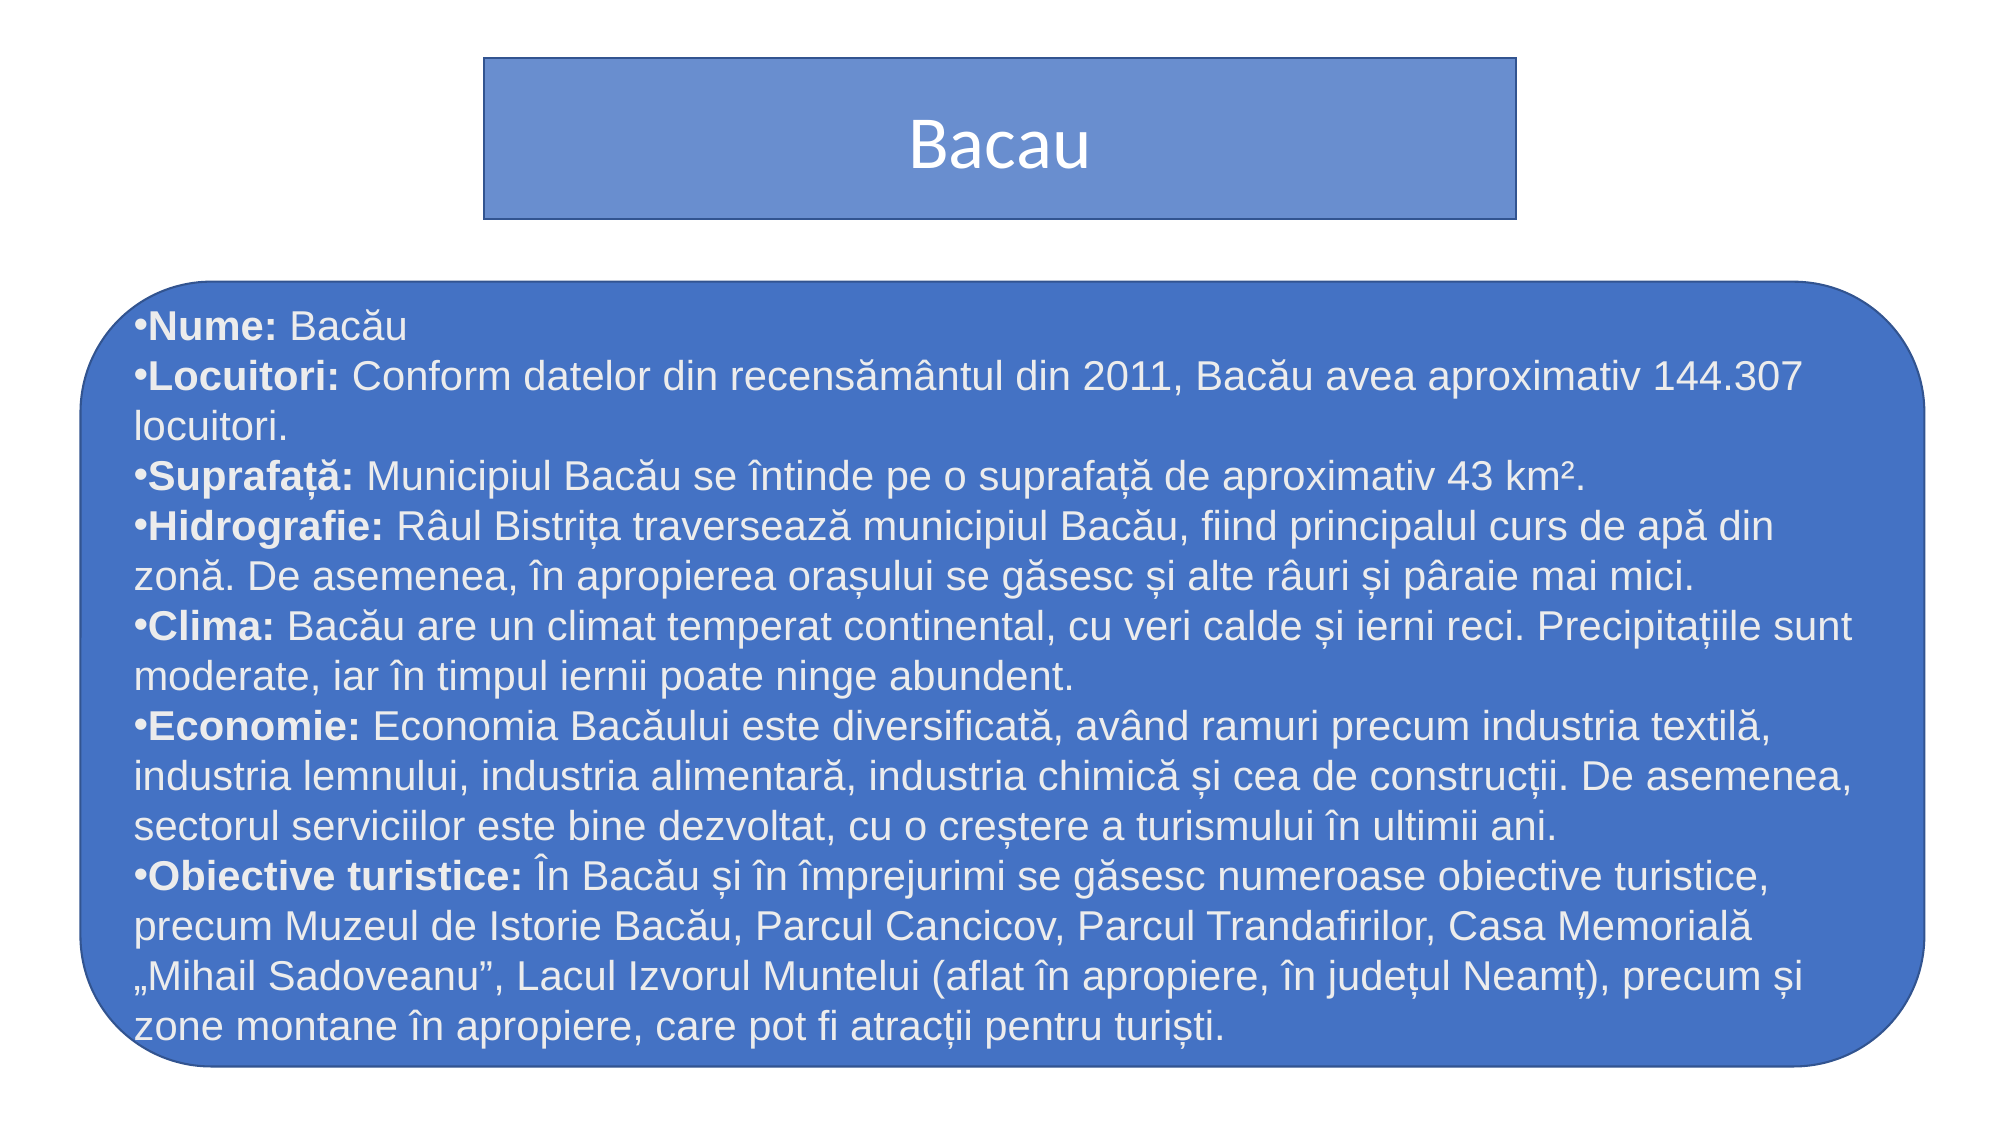

Bacau
Nume: Bacău
Locuitori: Conform datelor din recensământul din 2011, Bacău avea aproximativ 144.307 locuitori.
Suprafață: Municipiul Bacău se întinde pe o suprafață de aproximativ 43 km².
Hidrografie: Râul Bistrița traversează municipiul Bacău, fiind principalul curs de apă din zonă. De asemenea, în apropierea orașului se găsesc și alte râuri și pâraie mai mici.
Clima: Bacău are un climat temperat continental, cu veri calde și ierni reci. Precipitațiile sunt moderate, iar în timpul iernii poate ninge abundent.
Economie: Economia Bacăului este diversificată, având ramuri precum industria textilă, industria lemnului, industria alimentară, industria chimică și cea de construcții. De asemenea, sectorul serviciilor este bine dezvoltat, cu o creștere a turismului în ultimii ani.
Obiective turistice: În Bacău și în împrejurimi se găsesc numeroase obiective turistice, precum Muzeul de Istorie Bacău, Parcul Cancicov, Parcul Trandafirilor, Casa Memorială „Mihail Sadoveanu”, Lacul Izvorul Muntelui (aflat în apropiere, în județul Neamț), precum și zone montane în apropiere, care pot fi atracții pentru turiști.